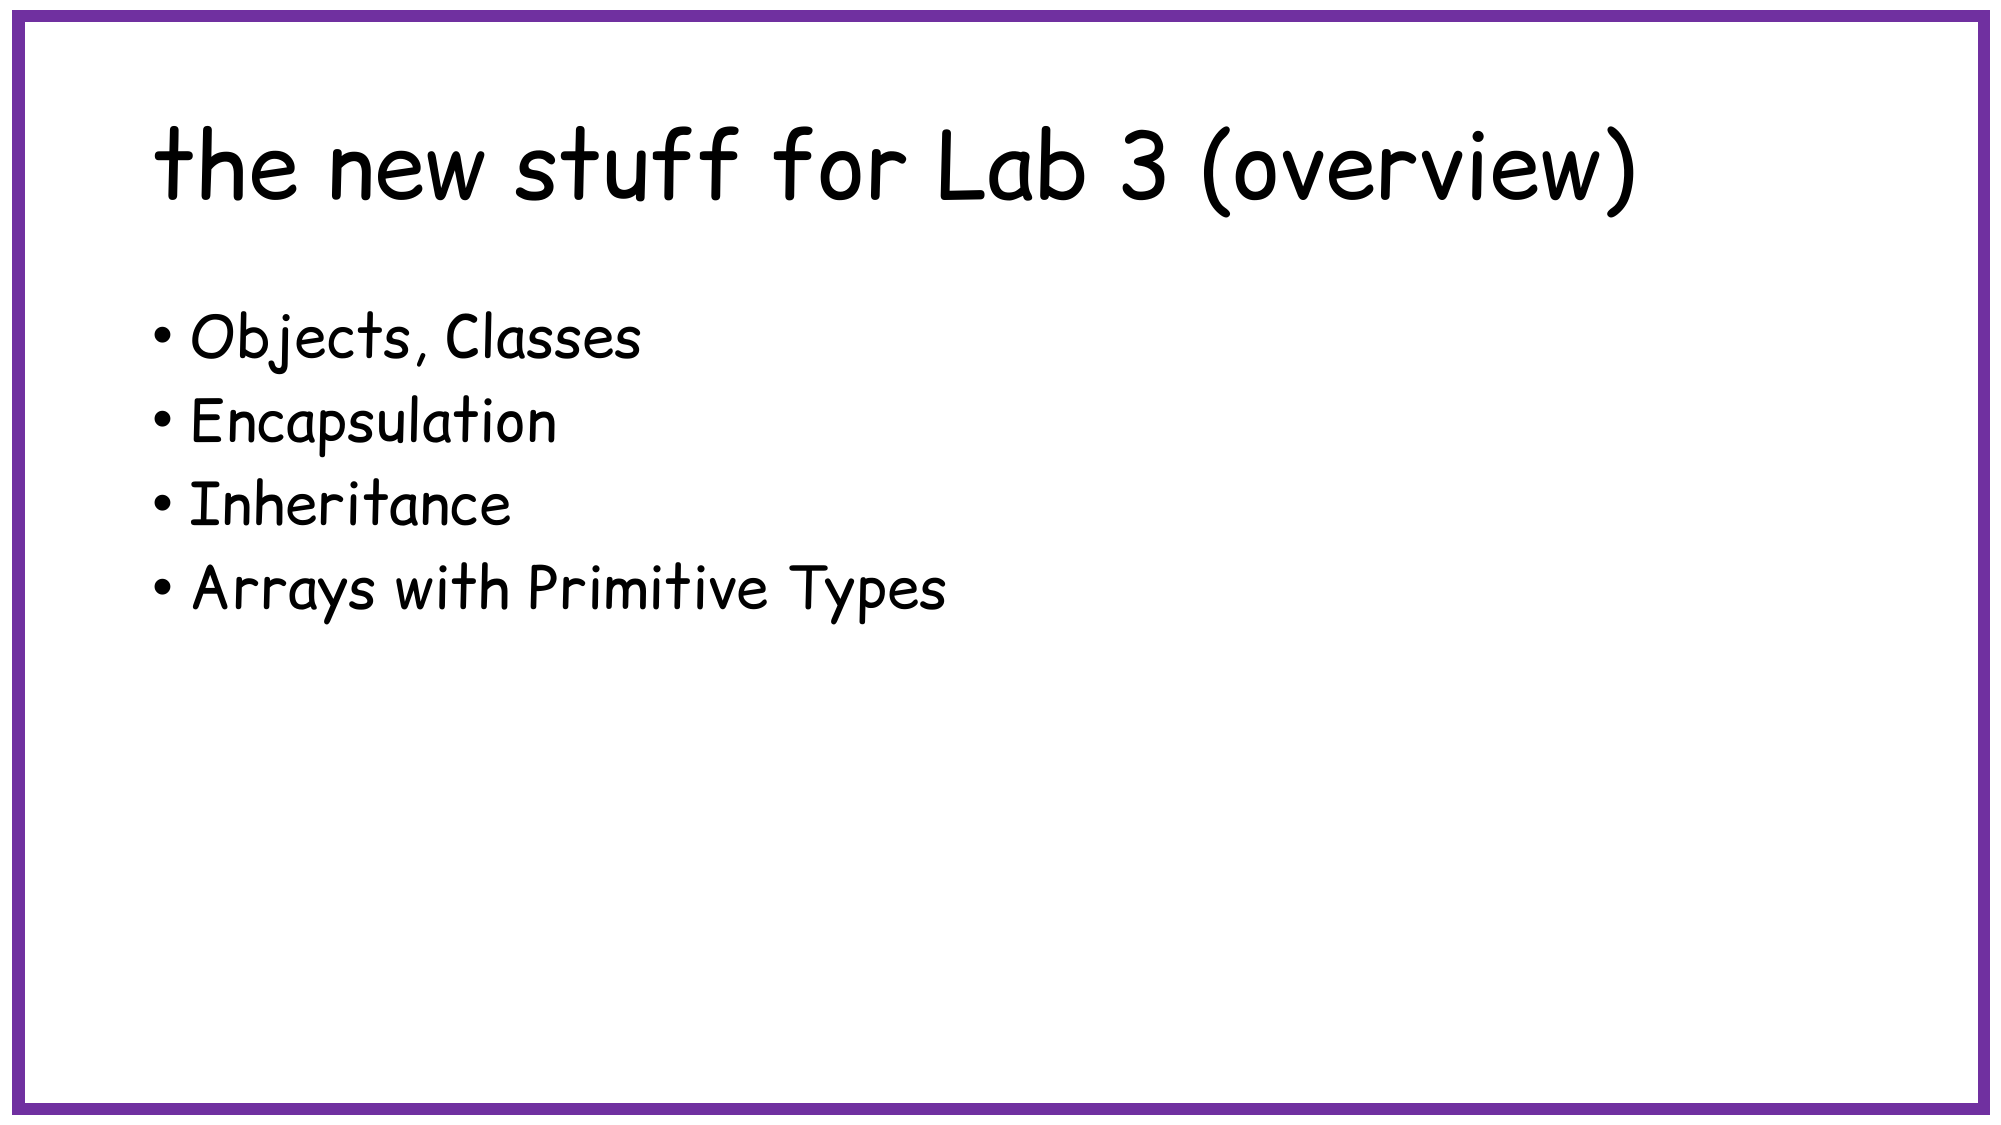

# the new stuff for Lab 3 (overview)
Objects, Classes
Encapsulation
Inheritance
Arrays with Primitive Types